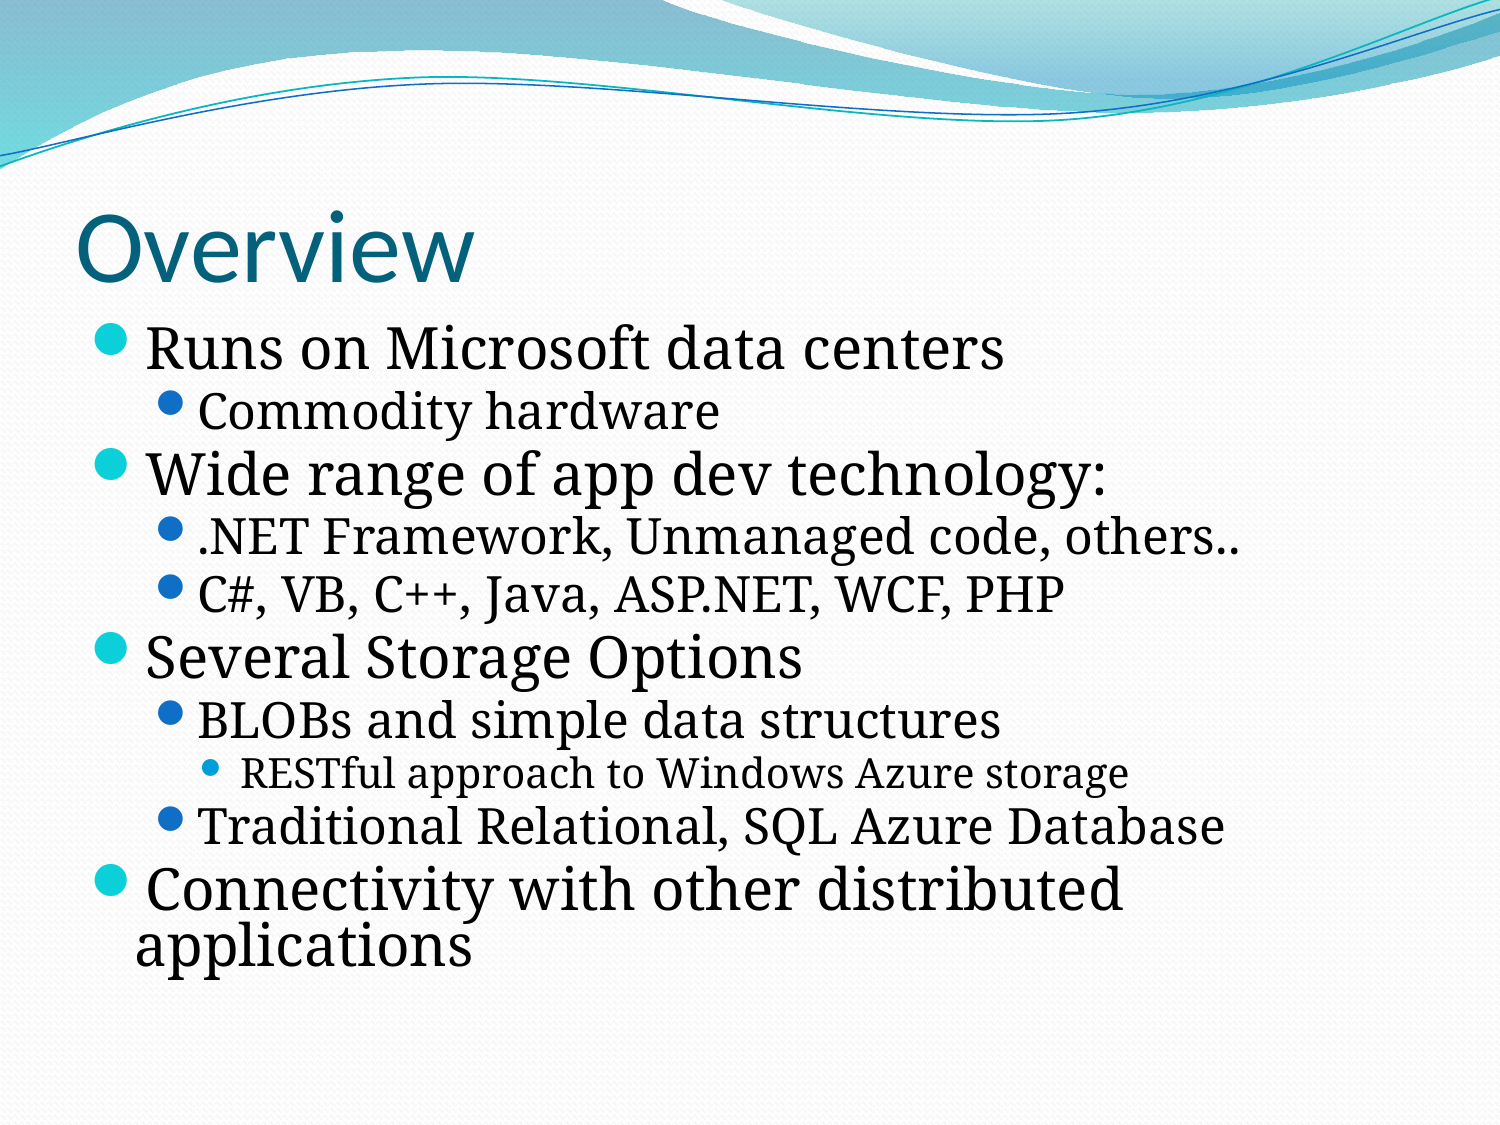

# Overview
Runs on Microsoft data centers
Commodity hardware
Wide range of app dev technology:
.NET Framework, Unmanaged code, others..
C#, VB, C++, Java, ASP.NET, WCF, PHP
Several Storage Options
BLOBs and simple data structures
RESTful approach to Windows Azure storage
Traditional Relational, SQL Azure Database
Connectivity with other distributed applications